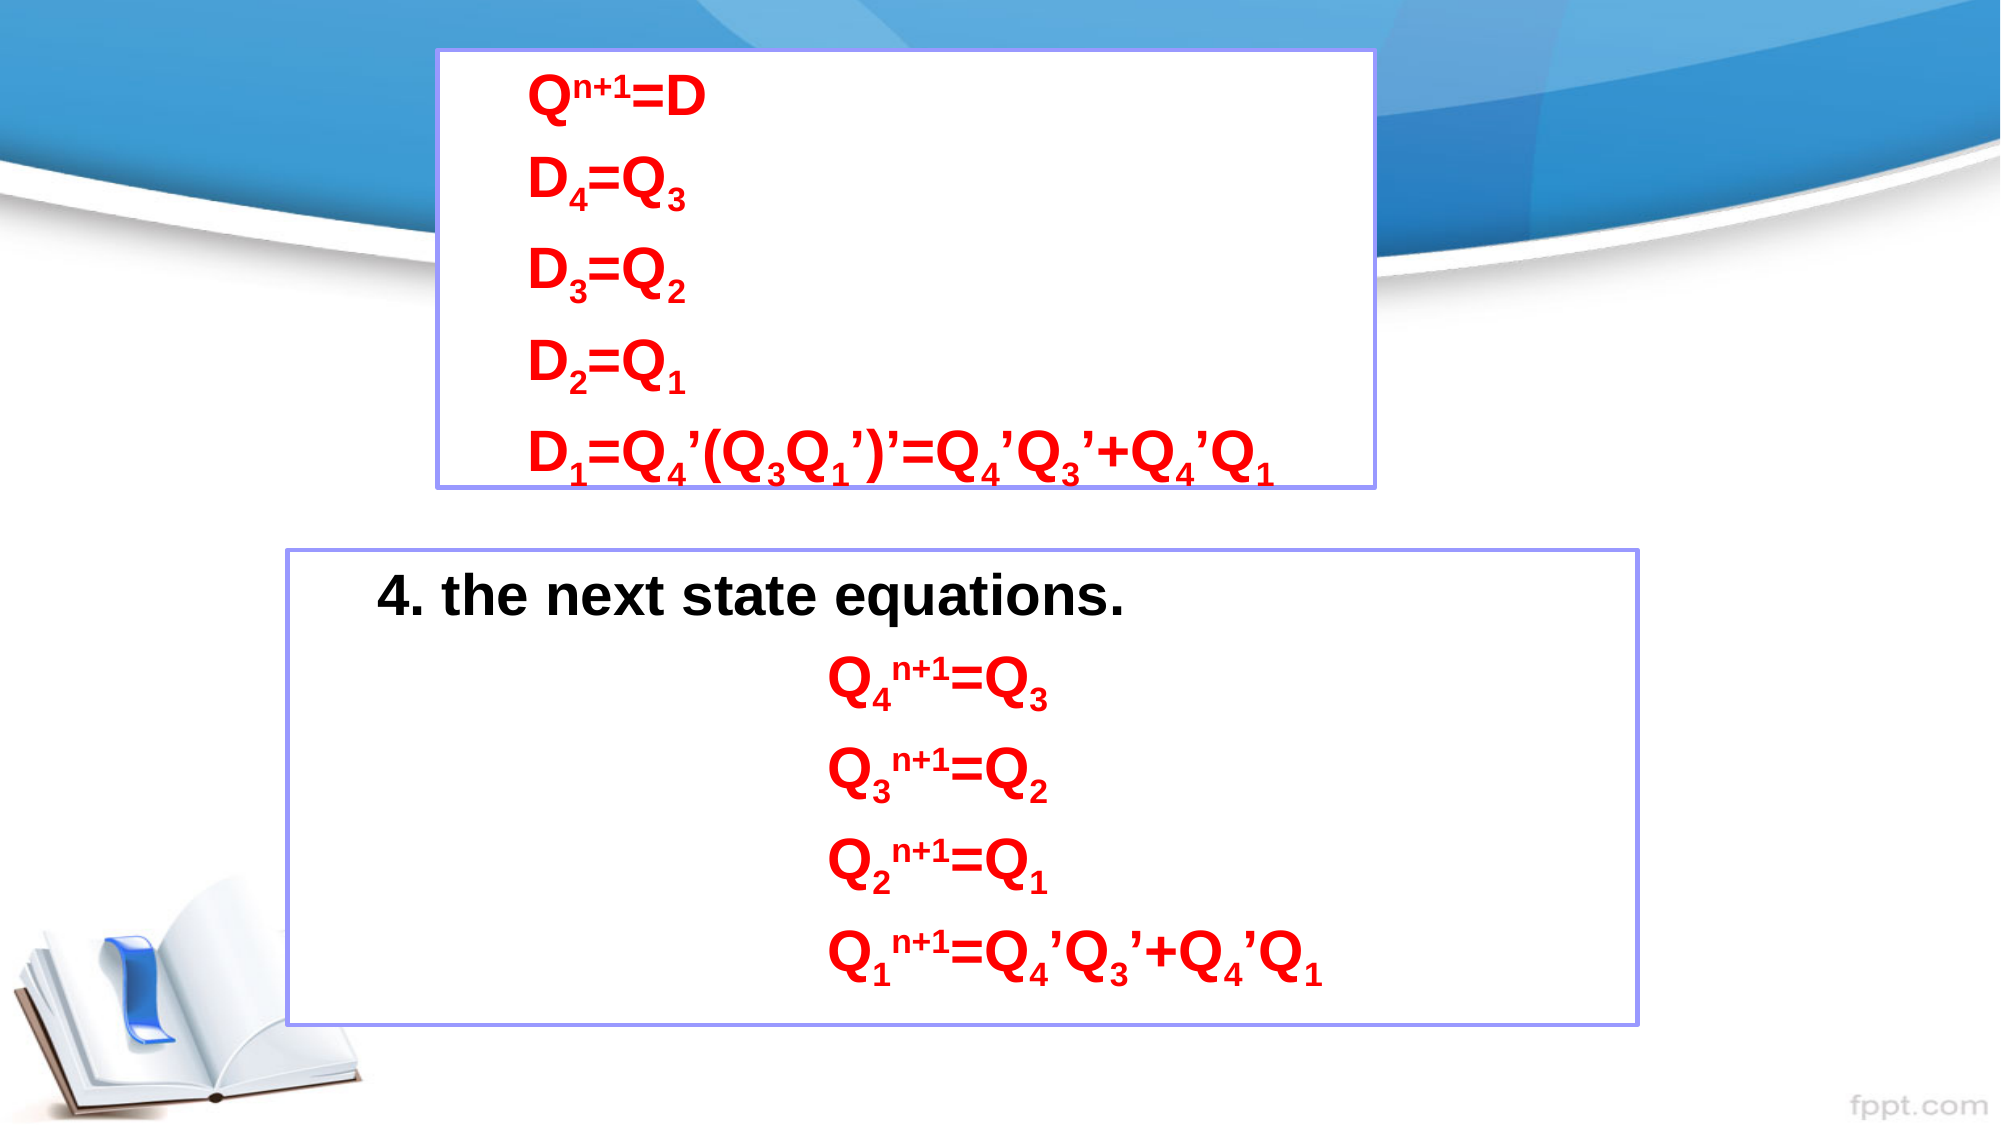

Qn+1=D
D4=Q3
D3=Q2
D2=Q1
D1=Q4’(Q3Q1’)’=Q4’Q3’+Q4’Q1
4. the next state equations.
			Q4n+1=Q3
			Q3n+1=Q2
			Q2n+1=Q1
			Q1n+1=Q4’Q3’+Q4’Q1